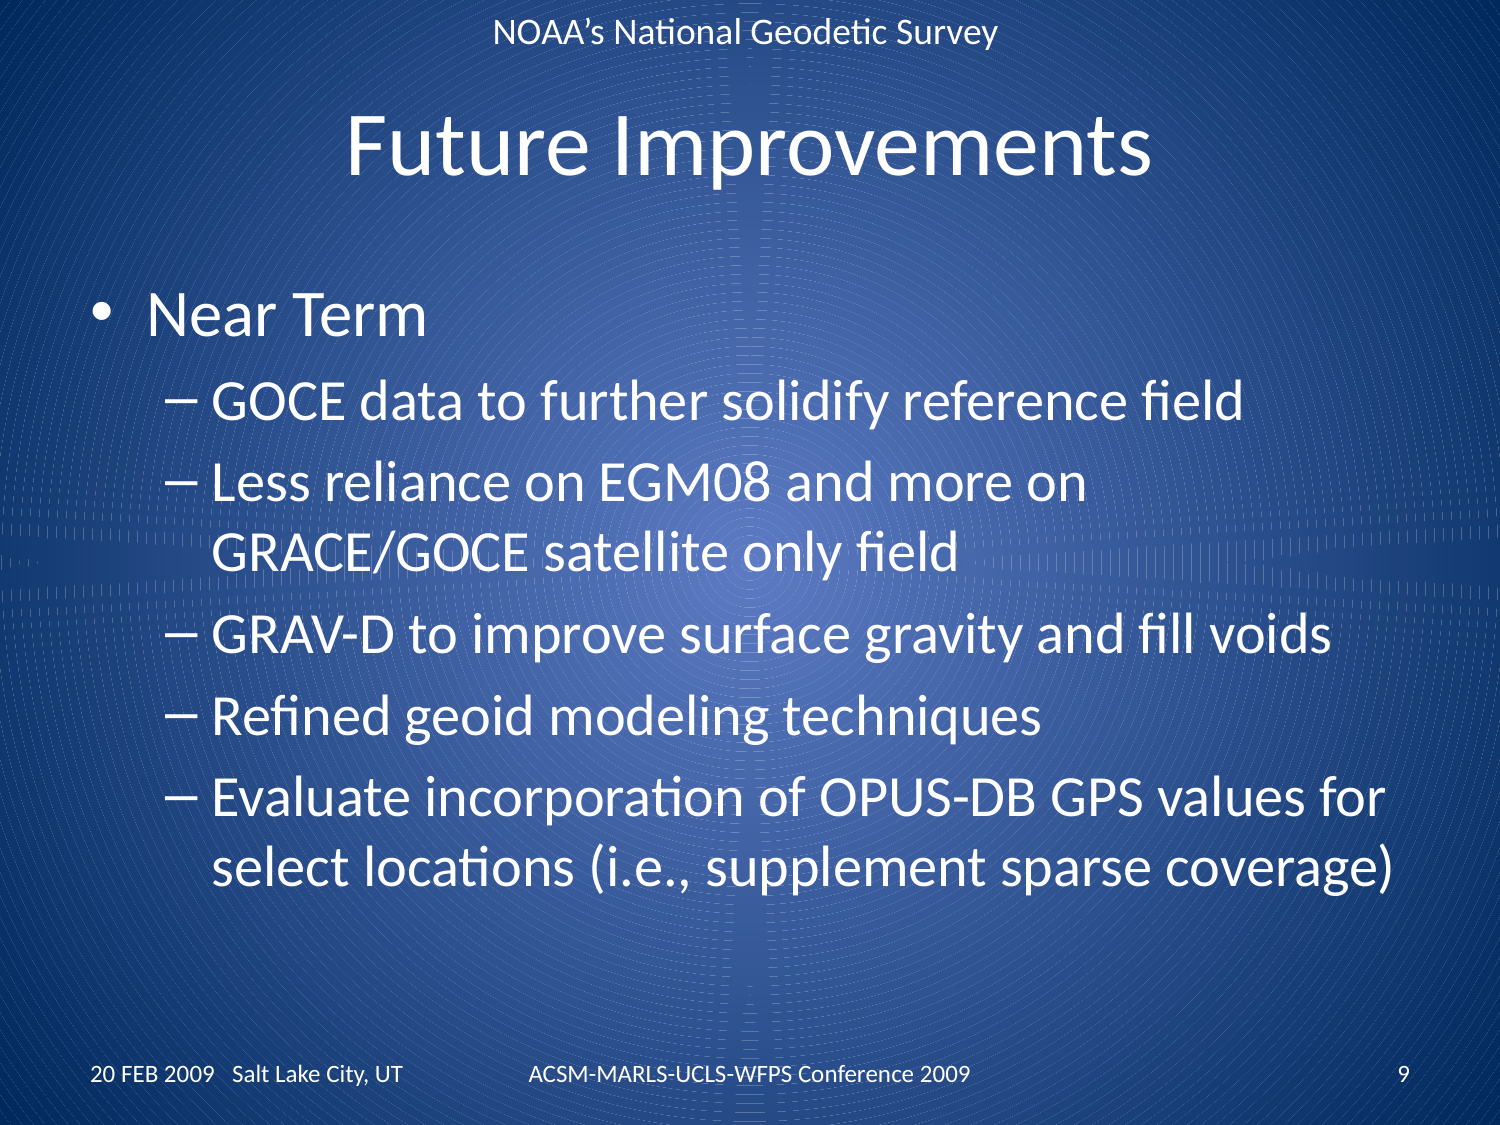

# Future Improvements
Near Term
GOCE data to further solidify reference field
Less reliance on EGM08 and more on GRACE/GOCE satellite only field
GRAV-D to improve surface gravity and fill voids
Refined geoid modeling techniques
Evaluate incorporation of OPUS-DB GPS values for select locations (i.e., supplement sparse coverage)
20 FEB 2009   Salt Lake City, UT
ACSM-MARLS-UCLS-WFPS Conference 2009
9